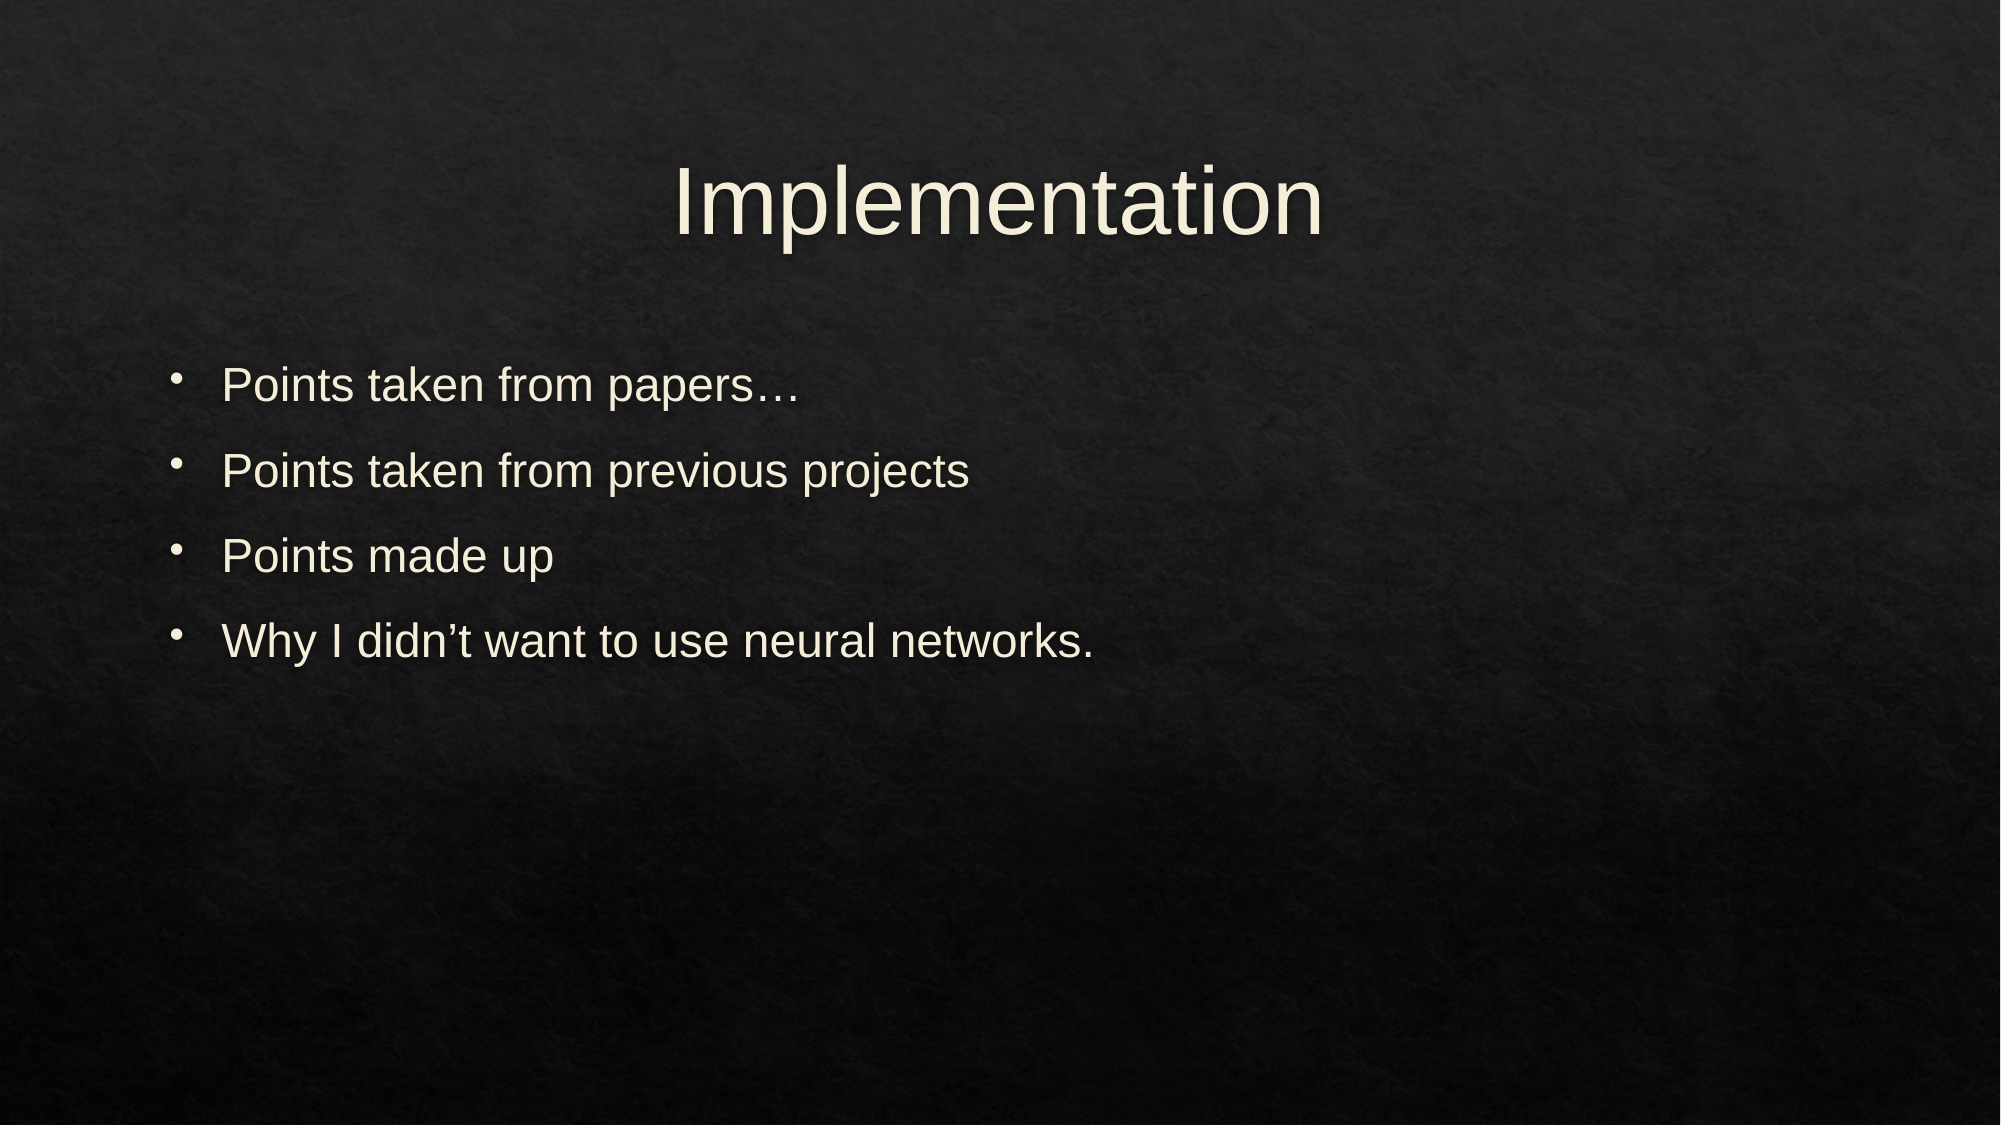

# Implementation
Points taken from papers…
Points taken from previous projects
Points made up
Why I didn’t want to use neural networks.